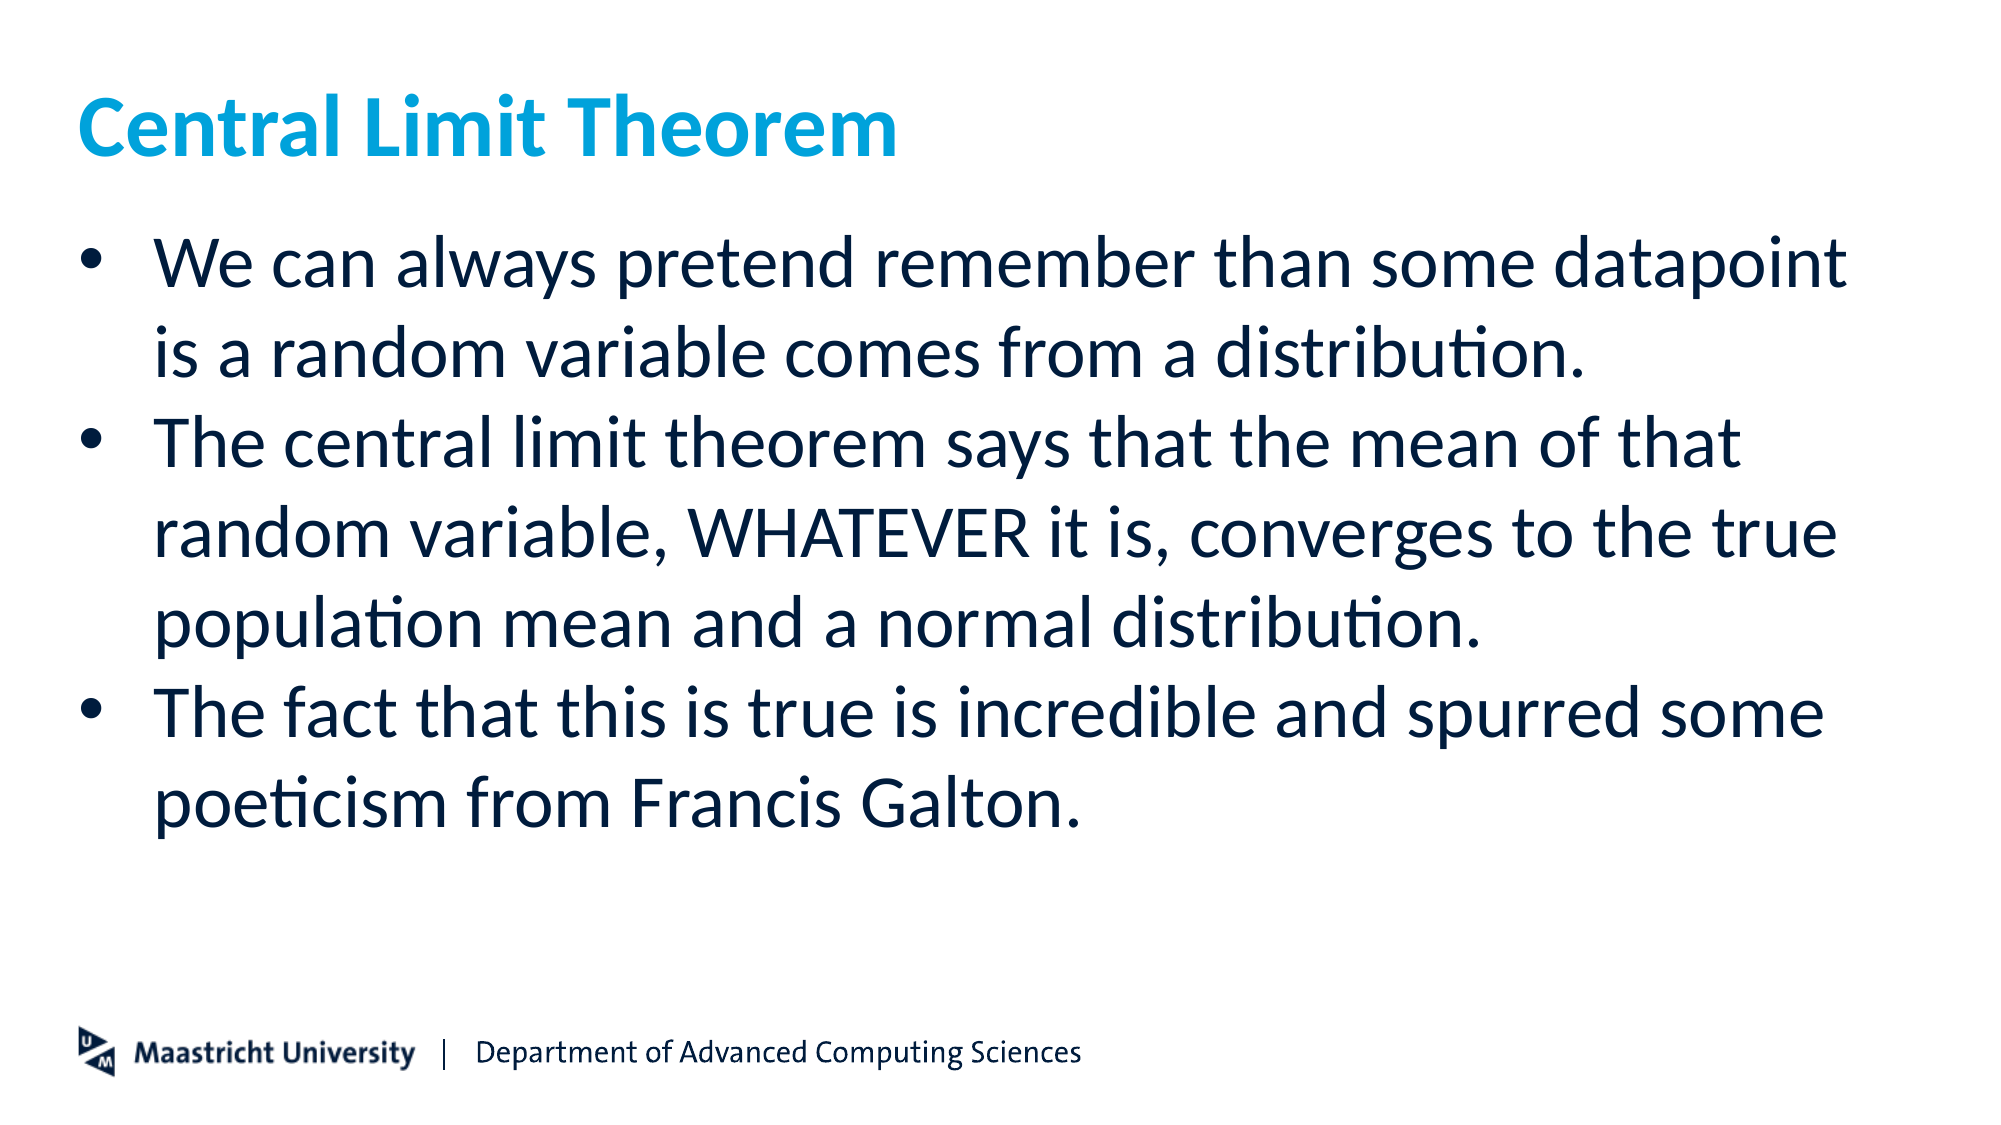

# Central Limit Theorem
We can always pretend remember than some datapoint is a random variable comes from a distribution.
The central limit theorem says that the mean of that random variable, WHATEVER it is, converges to the true population mean and a normal distribution.
The fact that this is true is incredible and spurred some poeticism from Francis Galton.